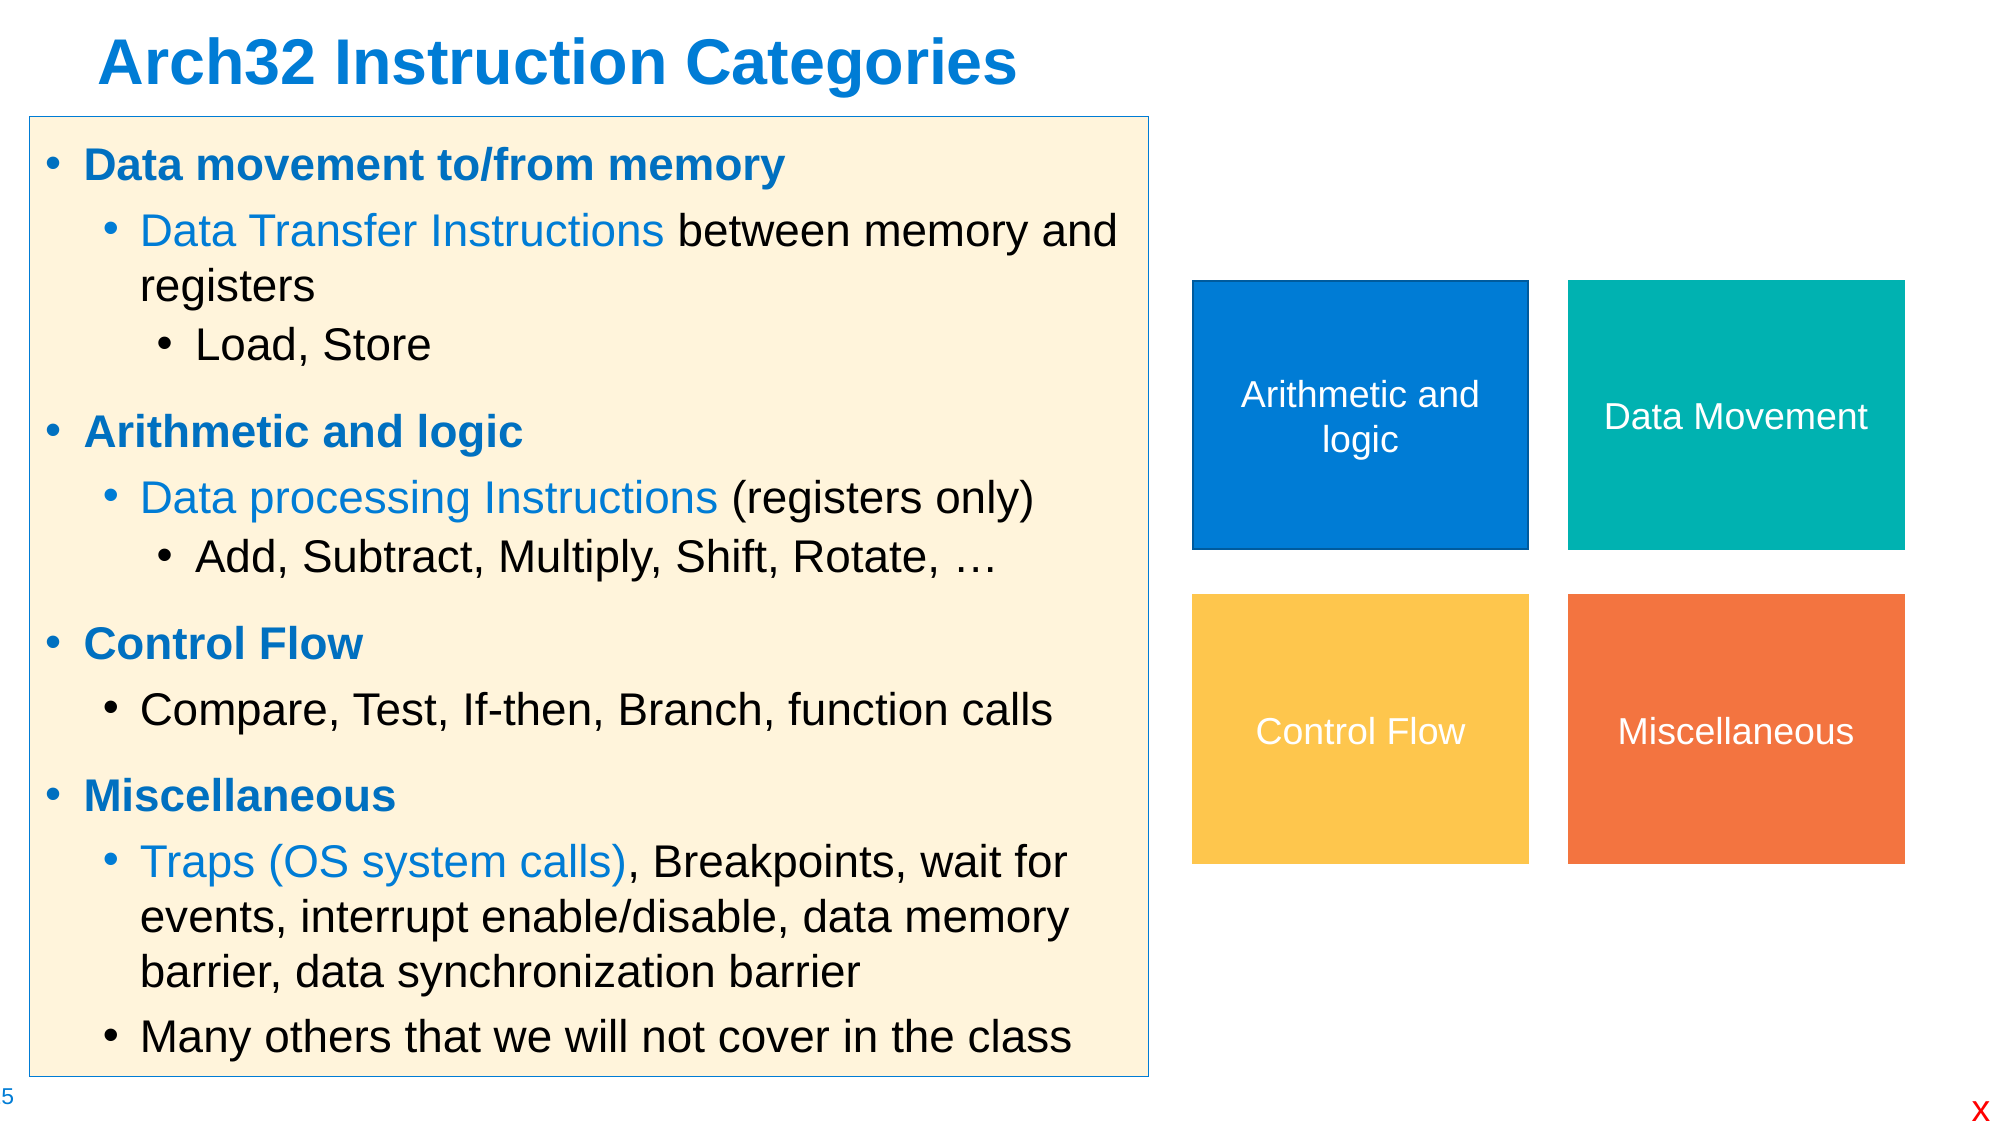

# Arch32 Instruction Categories
Data movement to/from memory
Data Transfer Instructions between memory and registers
Load, Store
Arithmetic and logic
Data processing Instructions (registers only)
Add, Subtract, Multiply, Shift, Rotate, …
Control Flow
Compare, Test, If-then, Branch, function calls
Miscellaneous
Traps (OS system calls), Breakpoints, wait for events, interrupt enable/disable, data memory barrier, data synchronization barrier
Many others that we will not cover in the class

Data Movement
Arithmetic and logic
Control Flow
Miscellaneous
x